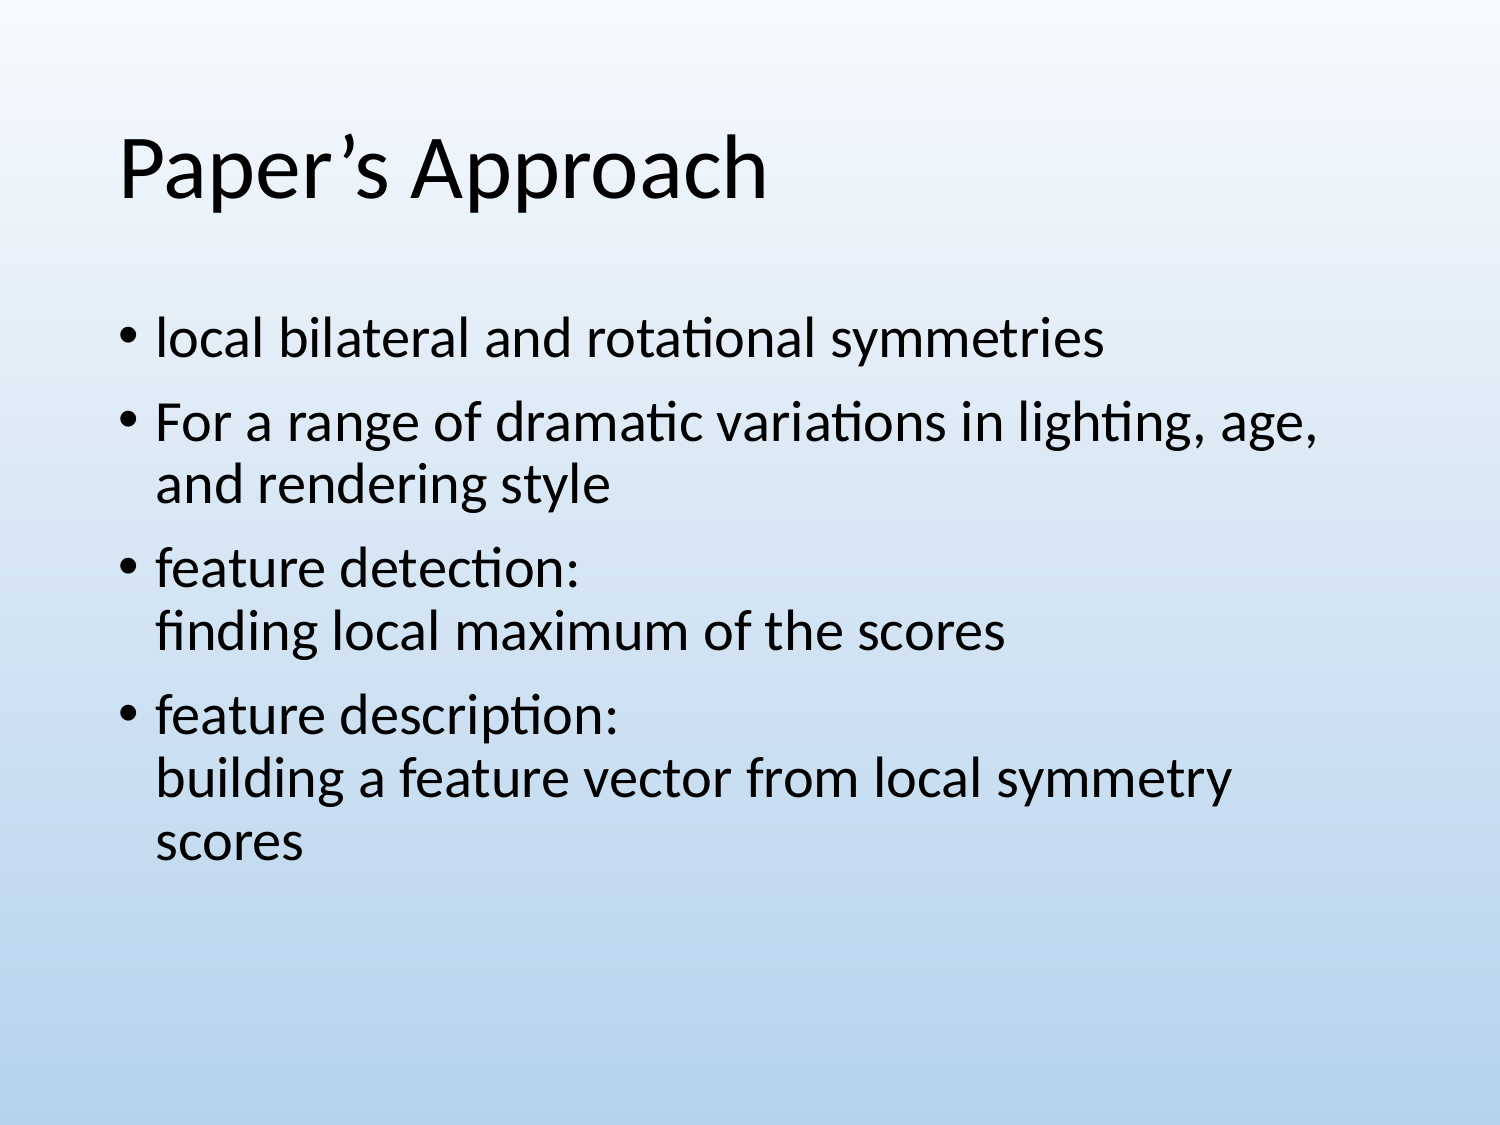

# Paper’s Approach
local bilateral and rotational symmetries
For a range of dramatic variations in lighting, age, and rendering style
feature detection:
finding local maximum of the scores
feature description:
building a feature vector from local symmetry scores